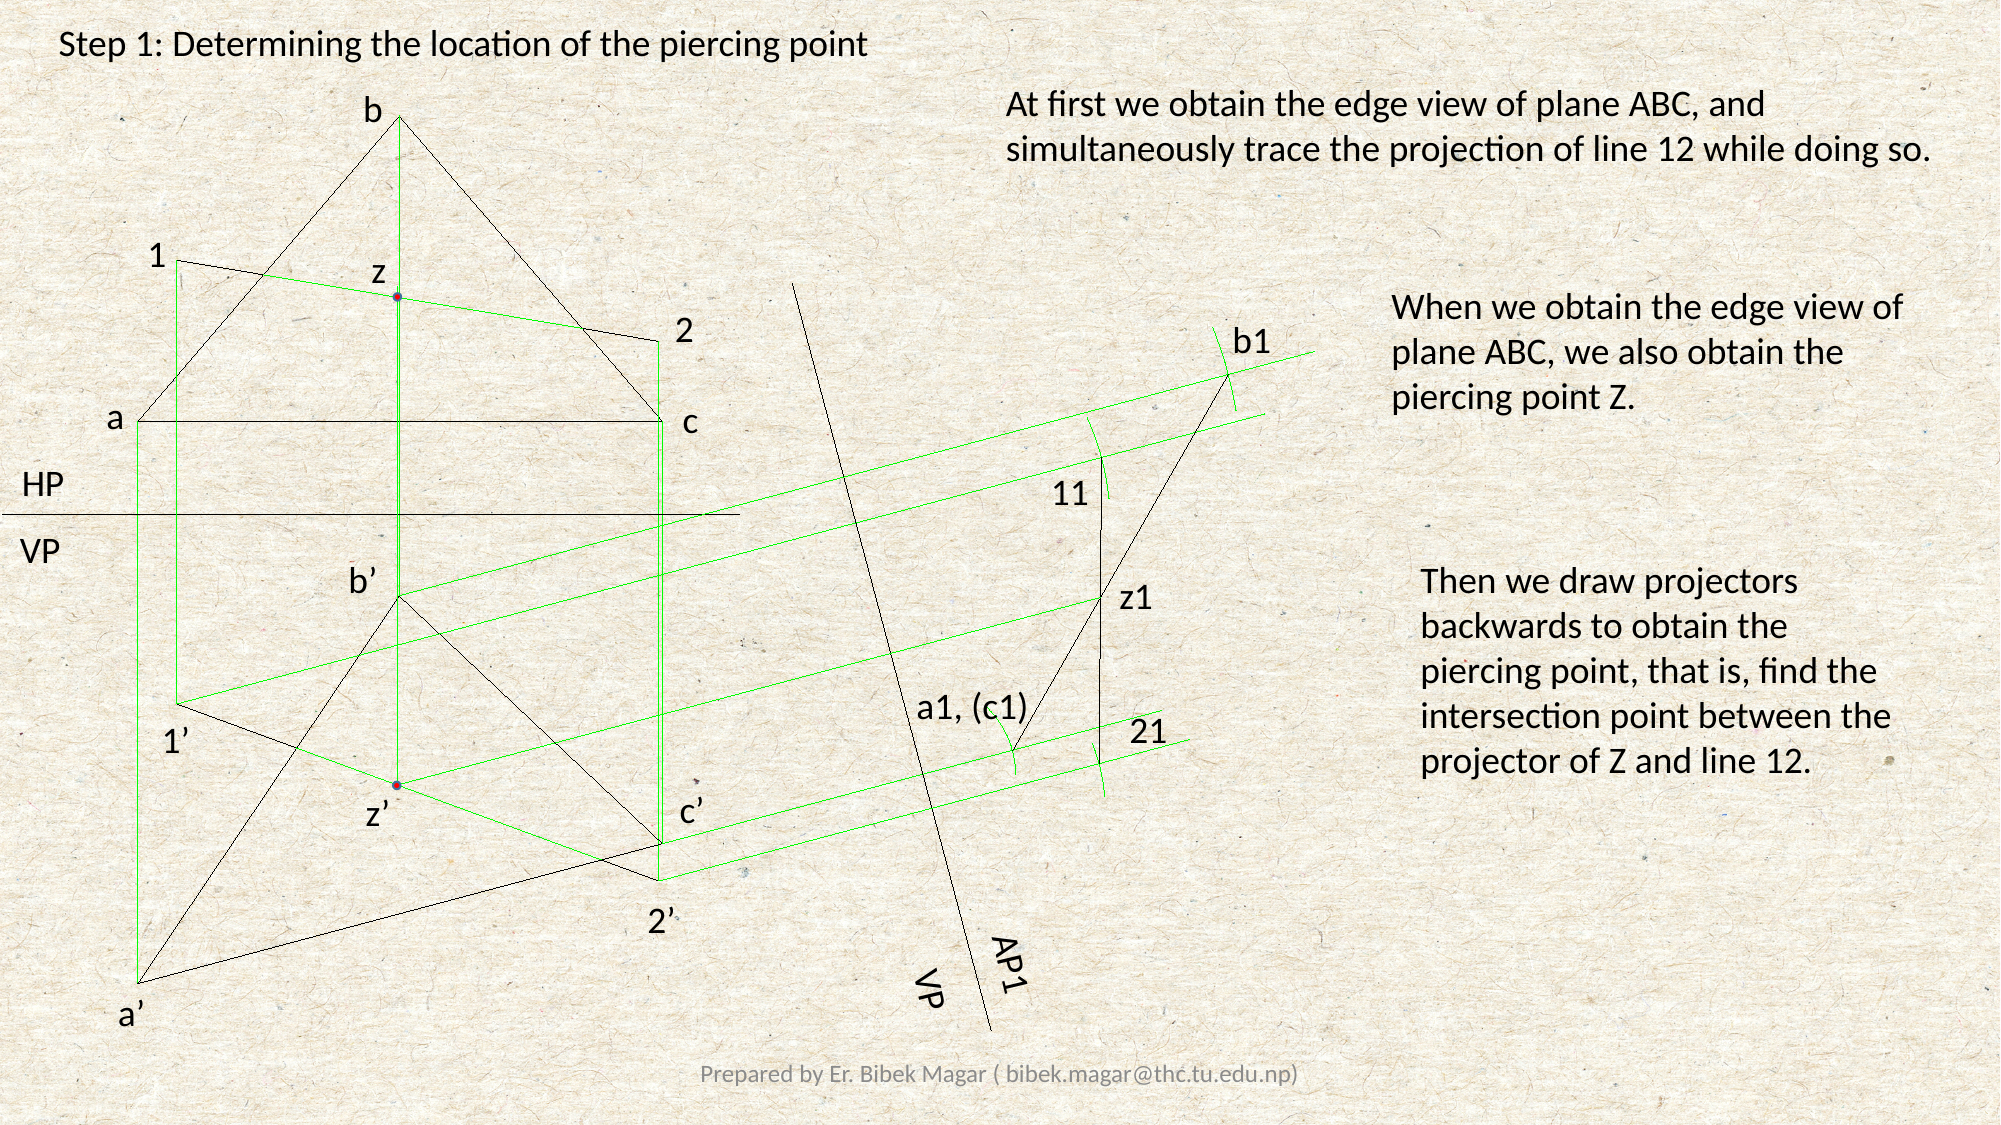

Step 1: Determining the location of the piercing point
At first we obtain the edge view of plane ABC, and simultaneously trace the projection of line 12 while doing so.
b

1
z

When we obtain the edge view of plane ABC, we also obtain the piercing point Z.

2
b1

a
c

HP

11

VP
b’
Then we draw projectors backwards to obtain the piercing point, that is, find the intersection point between the projector of Z and line 12.
z1

a1, (c1)
21

1’

c’

z’

2’
AP1
VP
a’
Prepared by Er. Bibek Magar ( bibek.magar@thc.tu.edu.np)